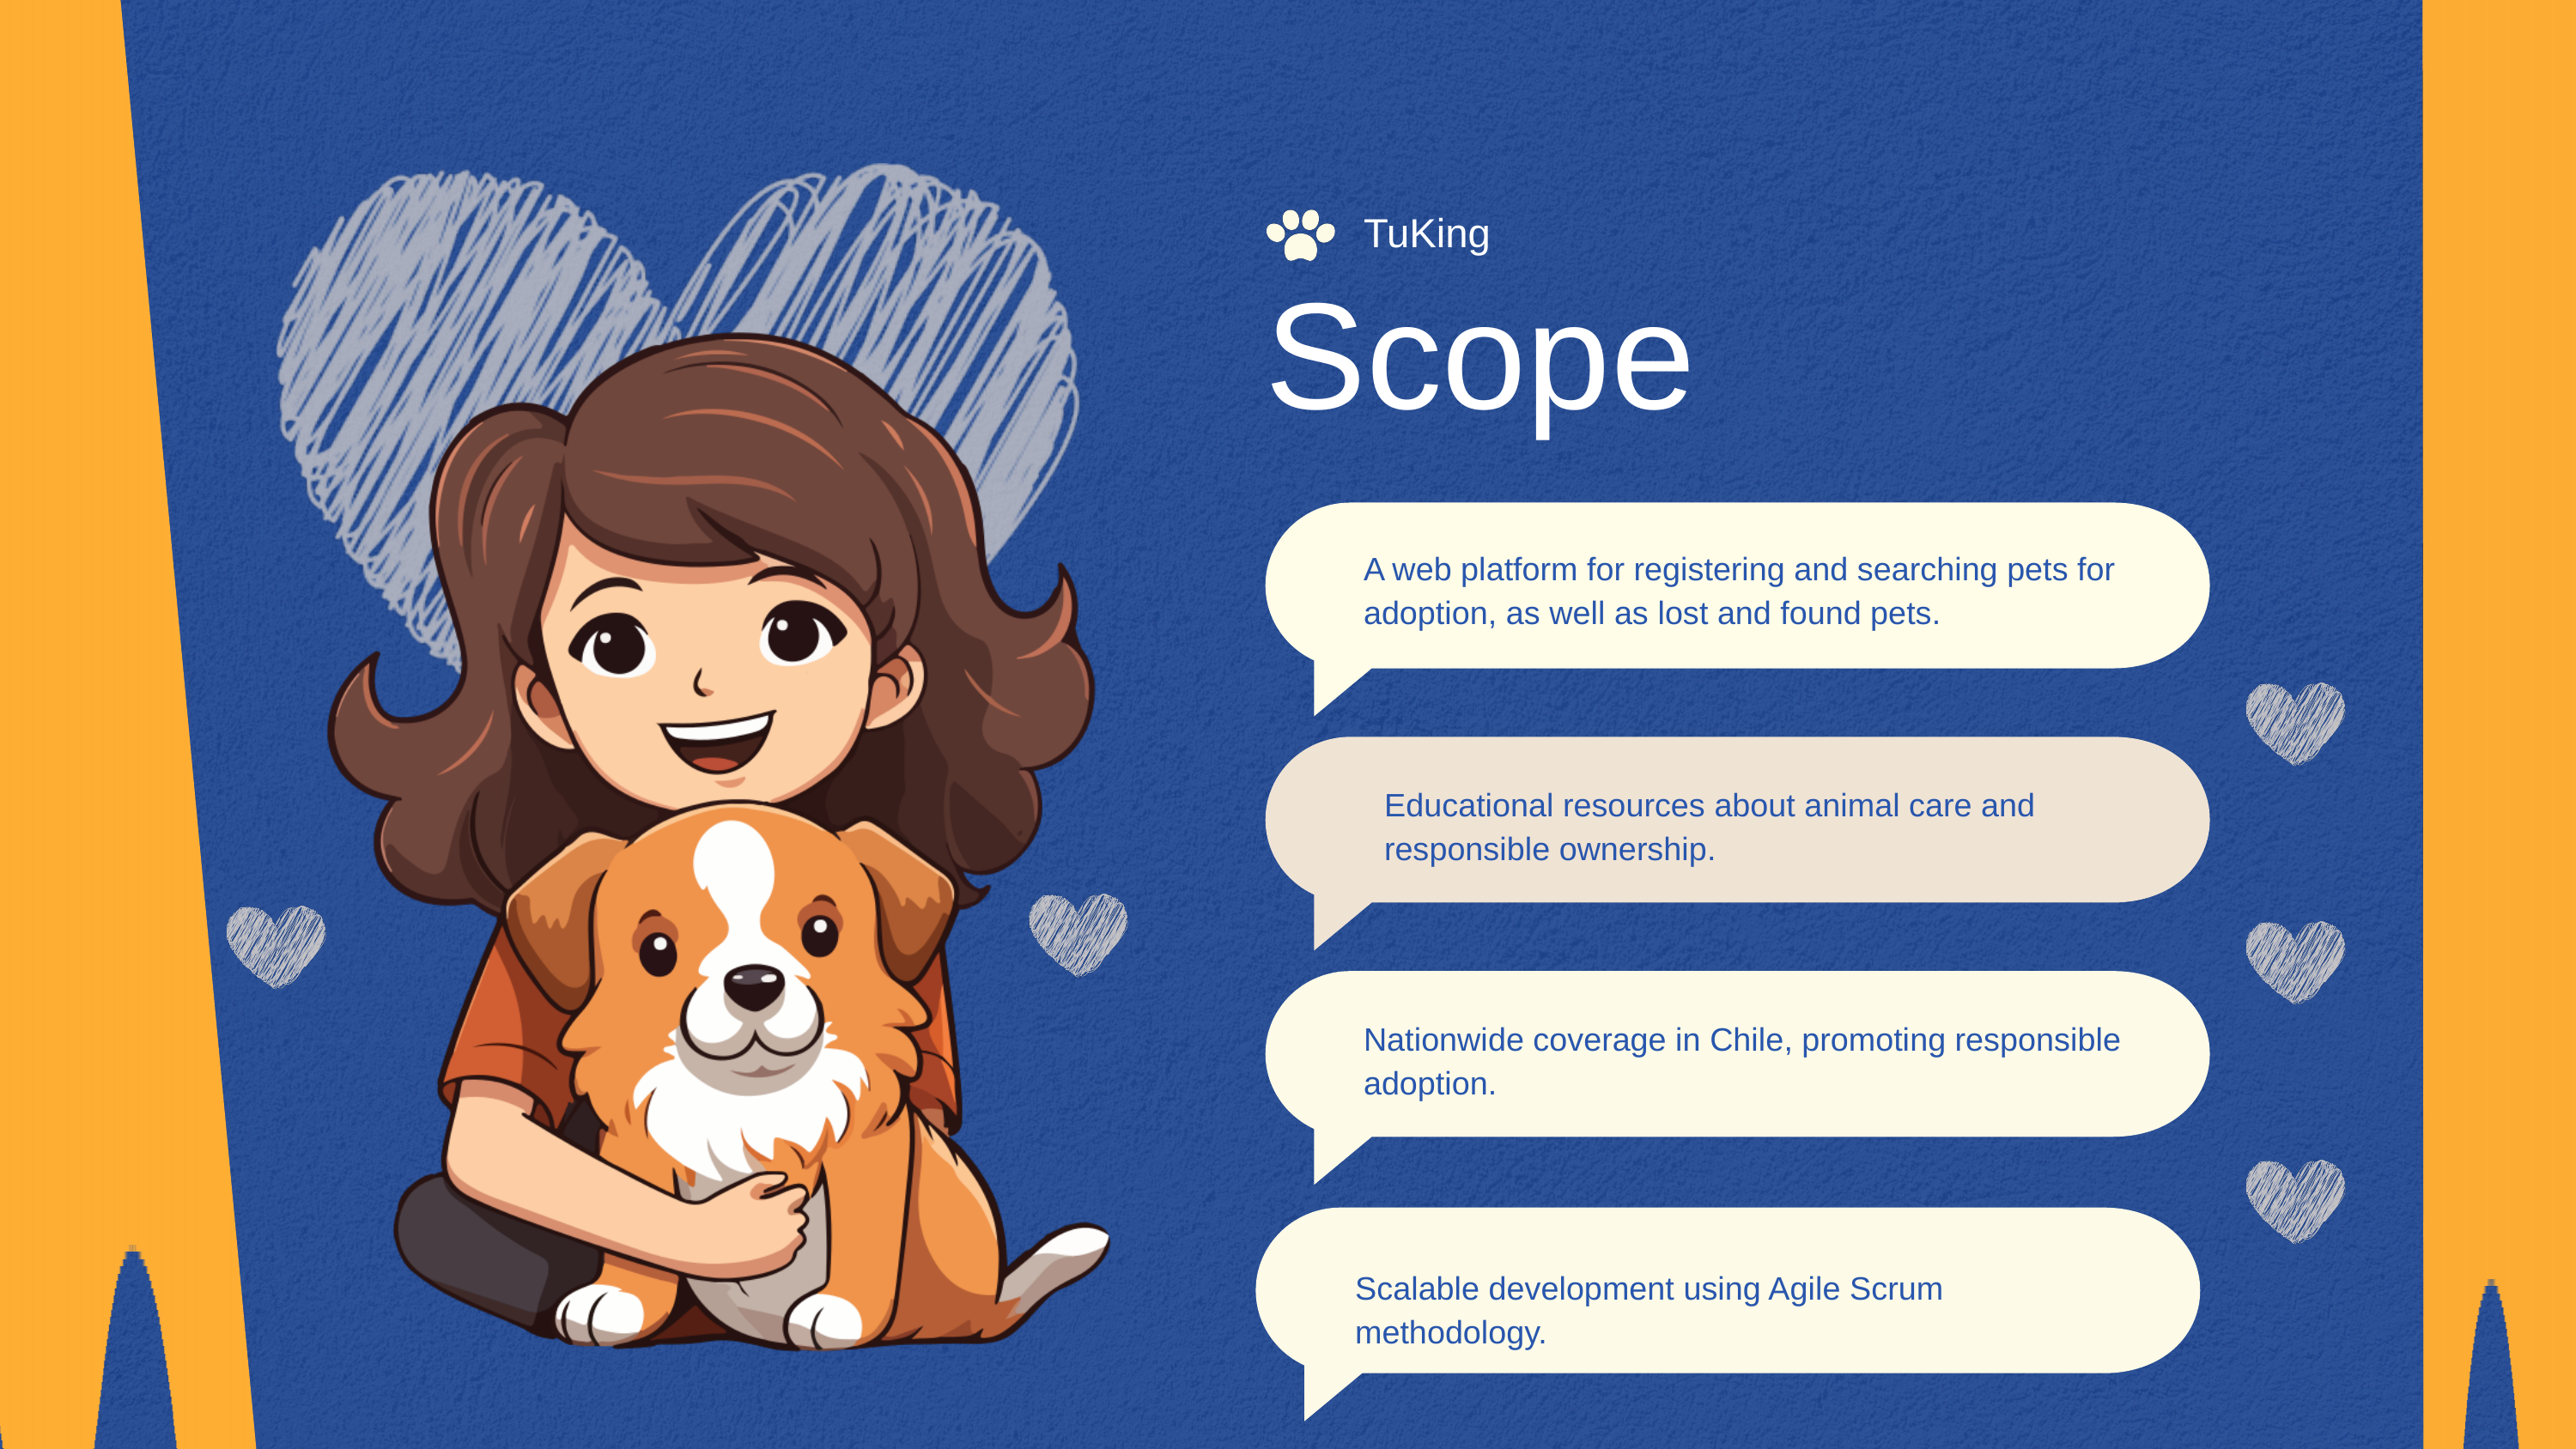

TuKing

Scope

A web platform for registering and searching pets for adoption, as well as lost and found pets.

Educational resources about animal care and responsible ownership.

Nationwide coverage in Chile, promoting responsible adoption.

Scalable development using Agile Scrum methodology.